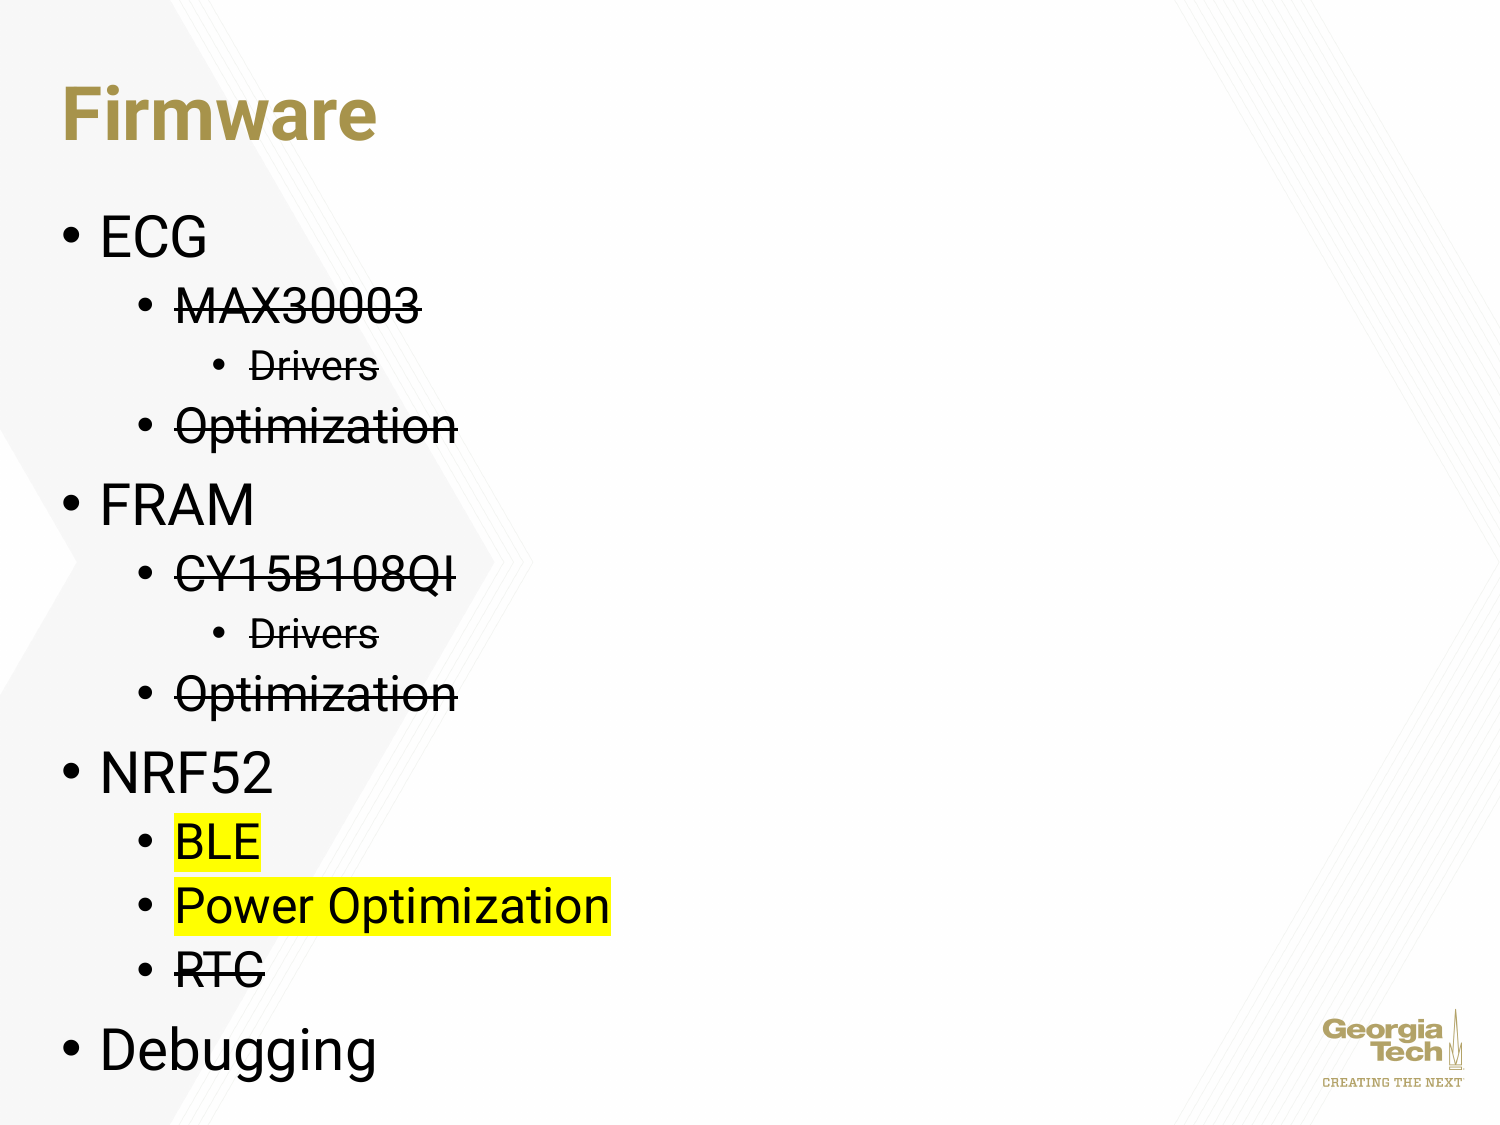

# Firmware
ECG
MAX30003
Drivers
Optimization
FRAM
CY15B108QI
Drivers
Optimization
NRF52
BLE
Power Optimization
RTC
Debugging